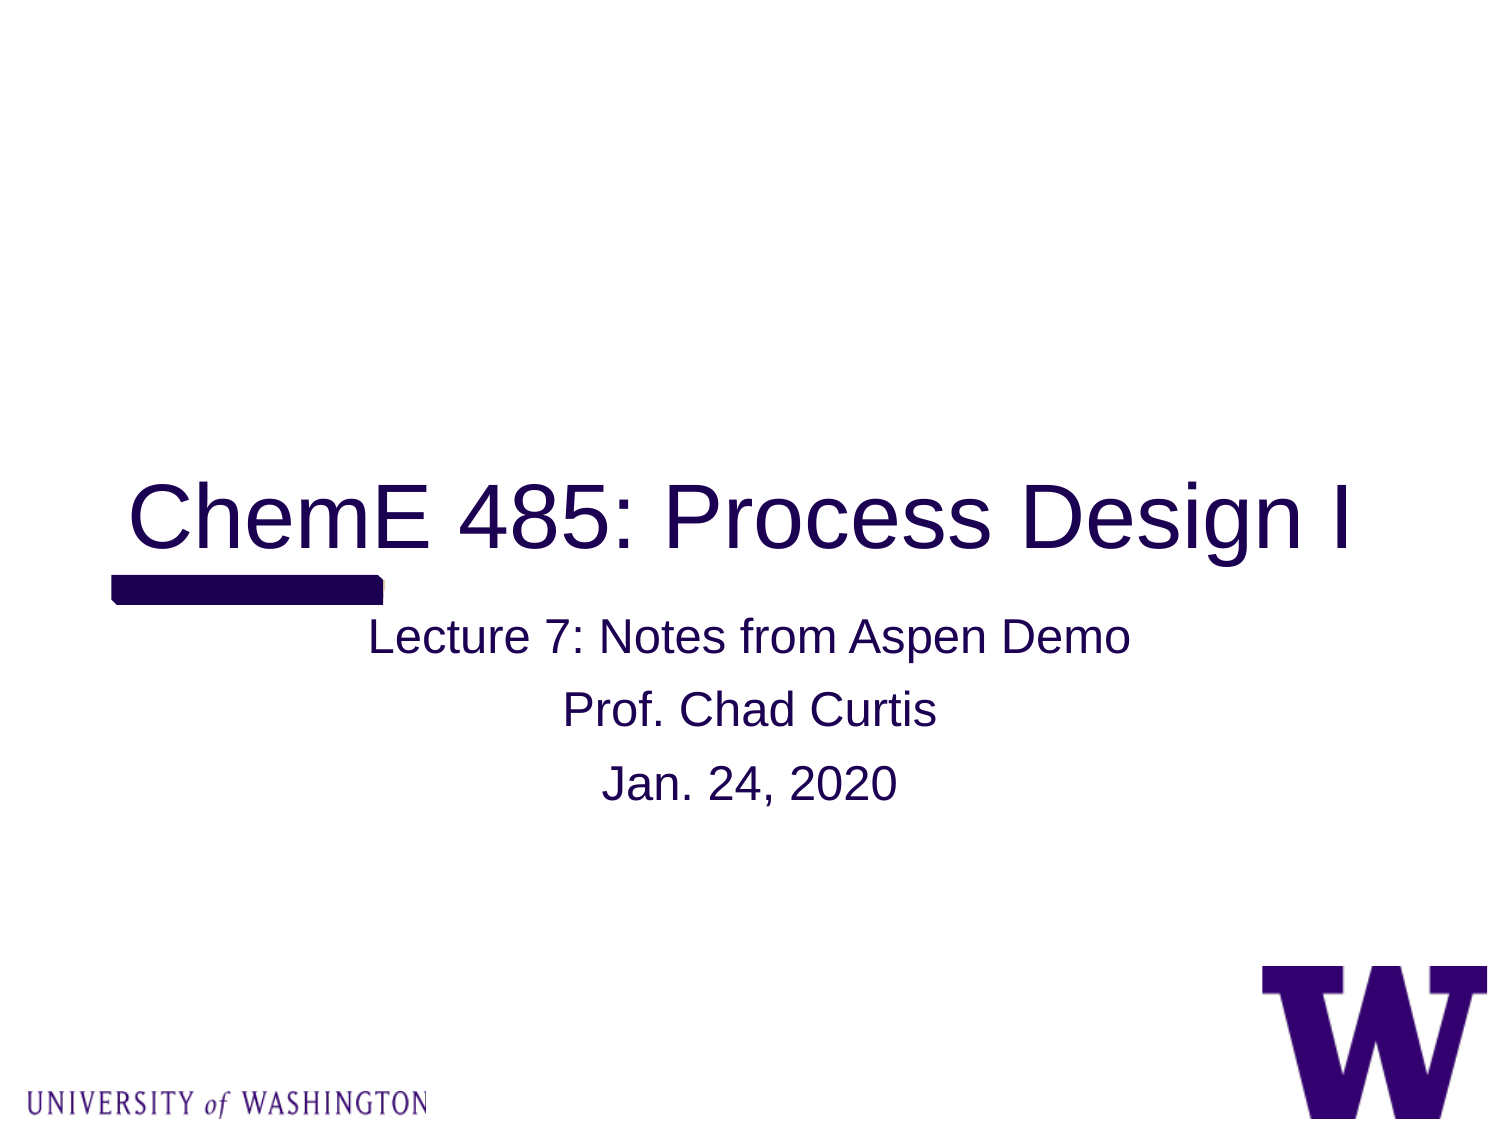

# ChemE 485: Process Design I
Lecture 7: Notes from Aspen Demo
Prof. Chad Curtis
Jan. 24, 2020